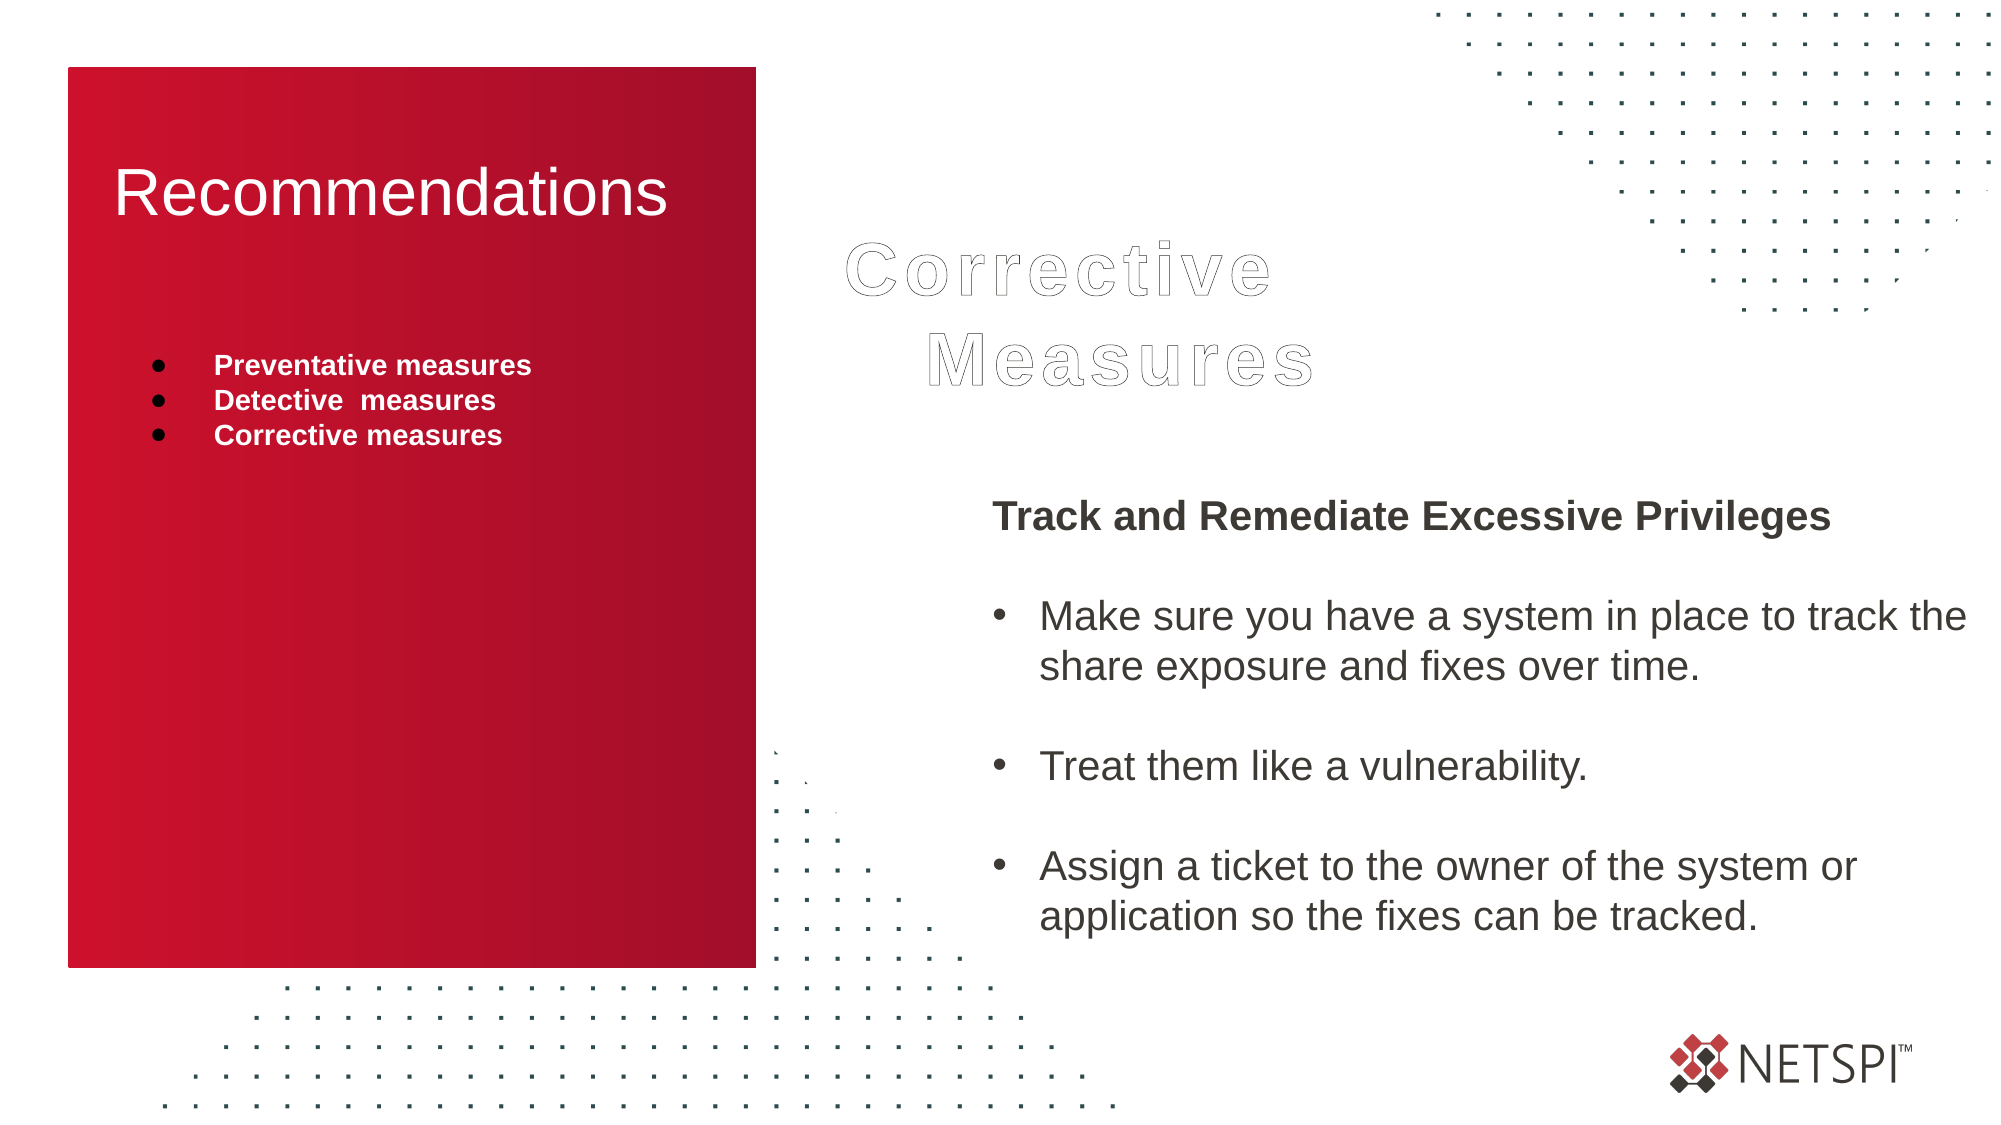

# Recommendations
 Corrective
    Measures
Preventative measures
Detective  measures
Corrective measures

Track and Remediate Excessive Privileges
Make sure you have a system in place to track the share exposure and fixes over time.

Treat them like a vulnerability.

Assign a ticket to the owner of the system or application so the fixes can be tracked.